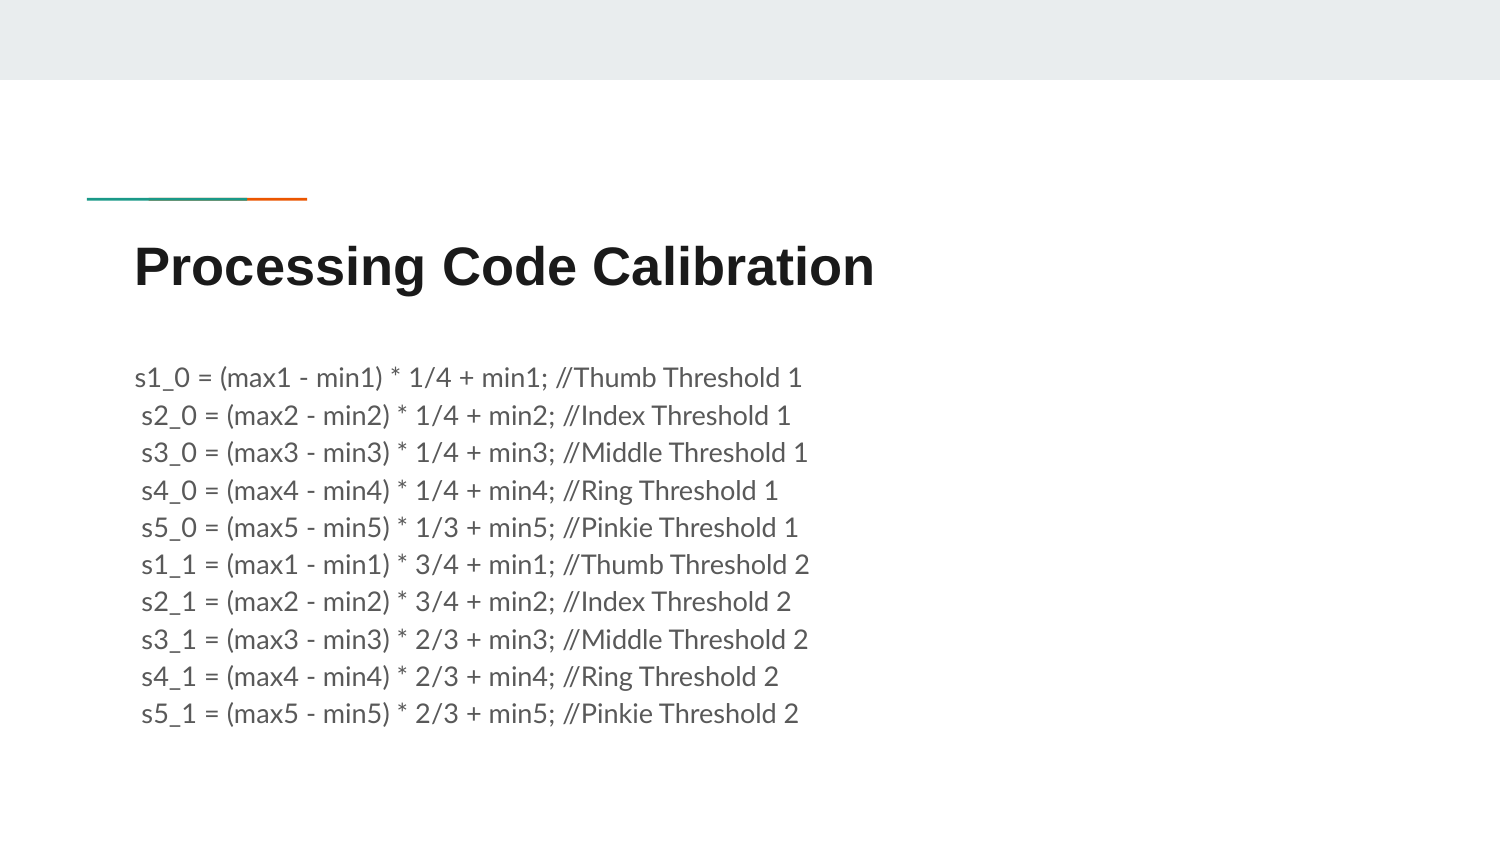

# Processing Code Calibration
s1_0 = (max1 - min1) * 1/4 + min1; //Thumb Threshold 1
 s2_0 = (max2 - min2) * 1/4 + min2; //Index Threshold 1
 s3_0 = (max3 - min3) * 1/4 + min3; //Middle Threshold 1
 s4_0 = (max4 - min4) * 1/4 + min4; //Ring Threshold 1
 s5_0 = (max5 - min5) * 1/3 + min5; //Pinkie Threshold 1
 s1_1 = (max1 - min1) * 3/4 + min1; //Thumb Threshold 2
 s2_1 = (max2 - min2) * 3/4 + min2; //Index Threshold 2
 s3_1 = (max3 - min3) * 2/3 + min3; //Middle Threshold 2
 s4_1 = (max4 - min4) * 2/3 + min4; //Ring Threshold 2
 s5_1 = (max5 - min5) * 2/3 + min5; //Pinkie Threshold 2